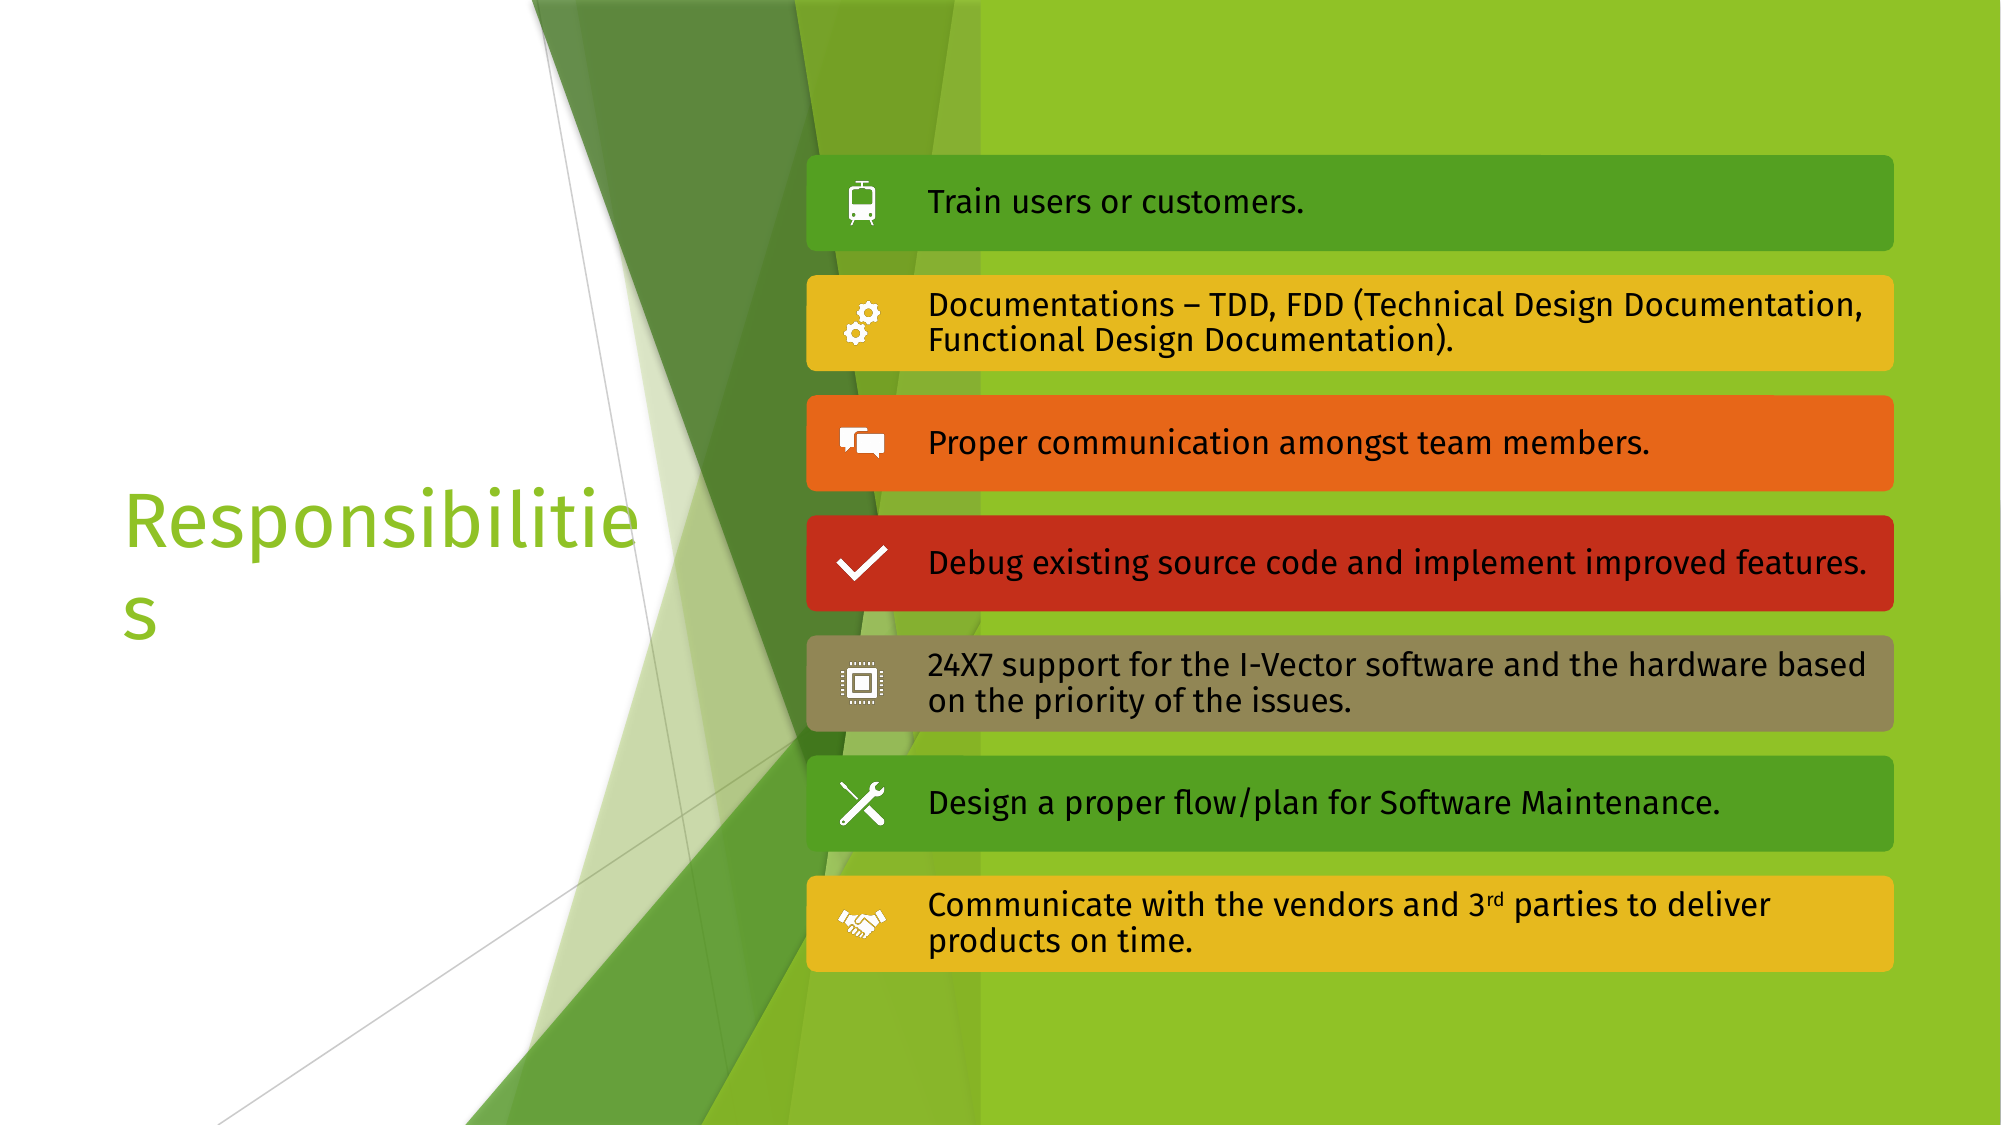

Train users or customers.
Documentations – TDD, FDD (Technical Design Documentation, Functional Design Documentation).
Proper communication amongst team members.
Debug existing source code and implement improved features.
24X7 support for the I-Vector software and the hardware based on the priority of the issues.
Design a proper flow/plan for Software Maintenance.
Communicate with the vendors and 3rd parties to deliver products on time.
# Responsibilities